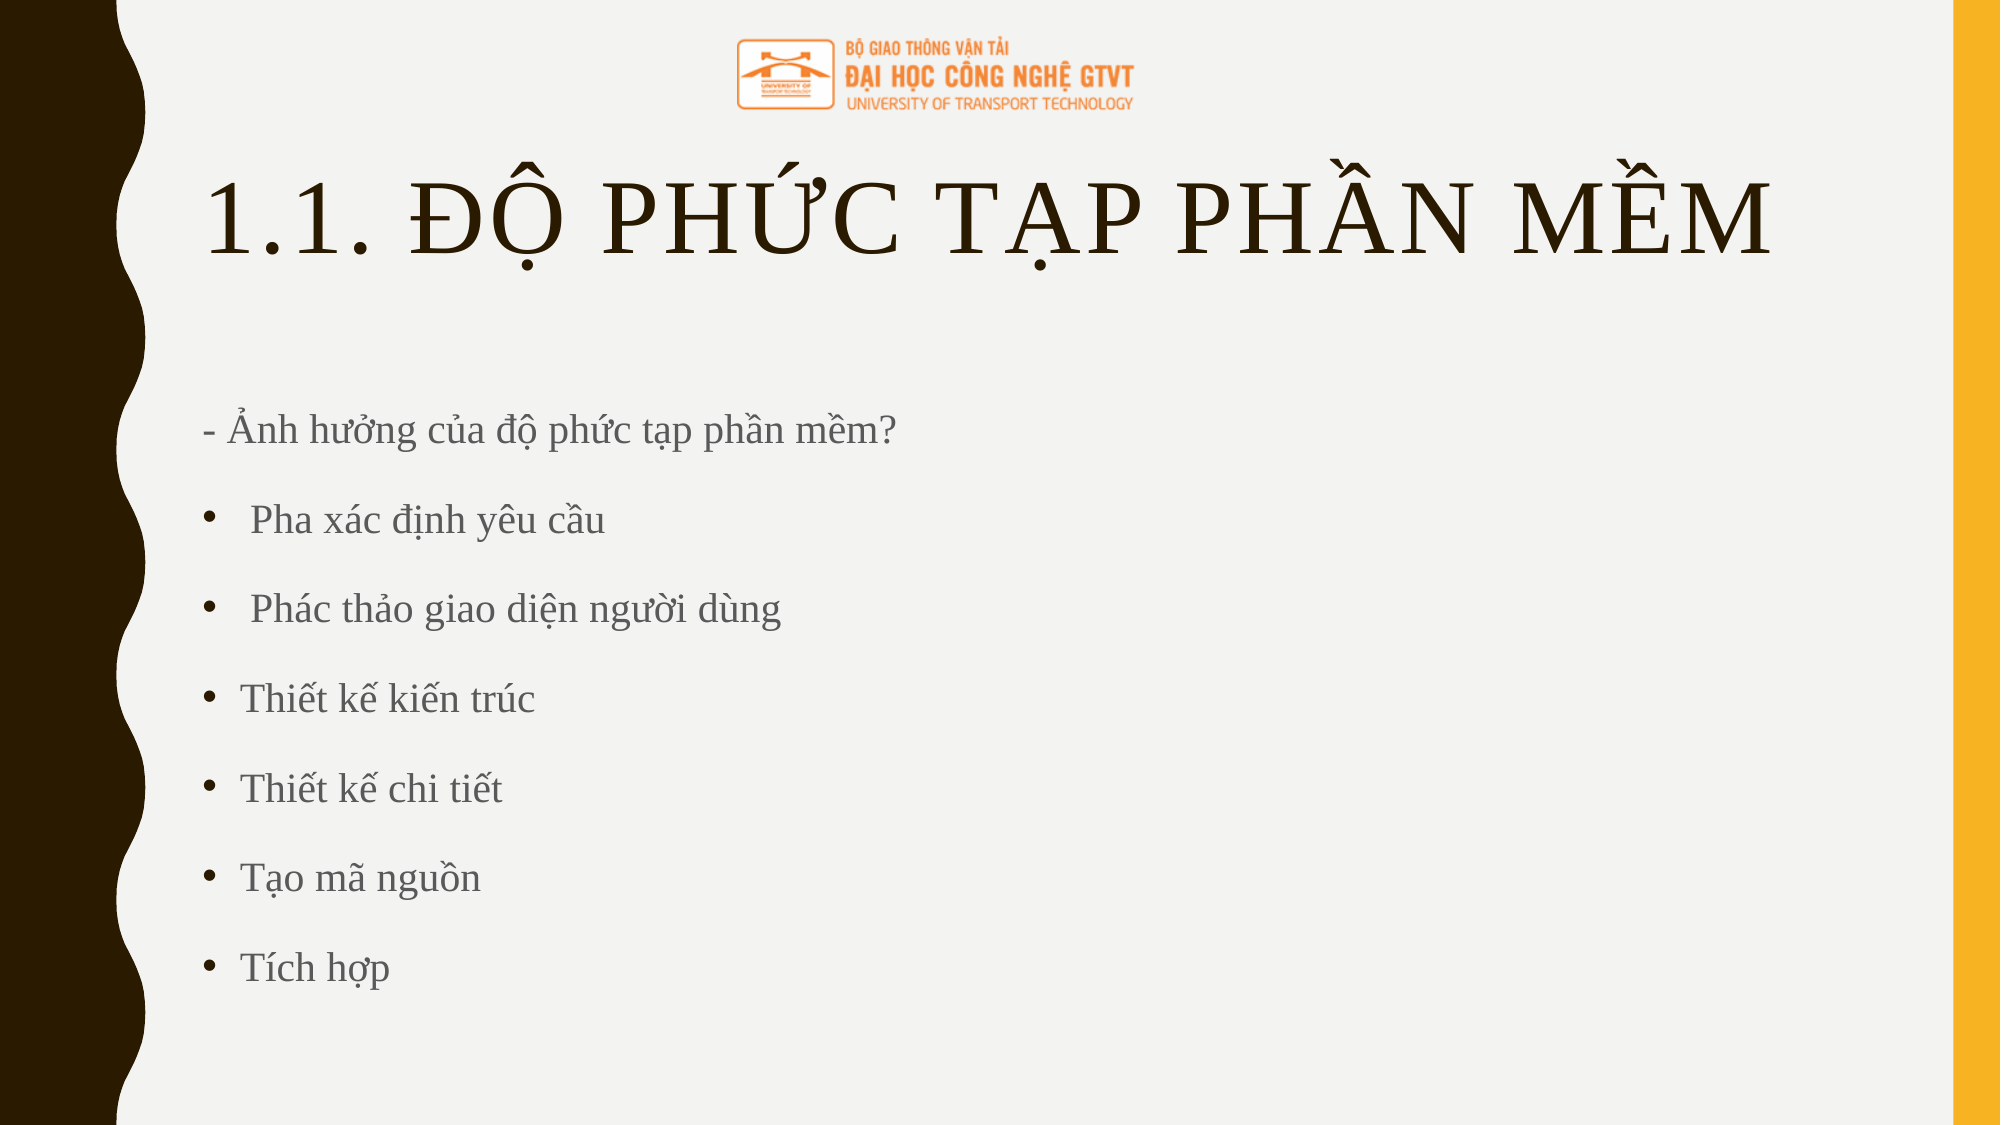

# 1.1. Độ phức tạp phần mềm
- Ảnh hưởng của độ phức tạp phần mềm?
 Pha xác định yêu cầu
 Phác thảo giao diện người dùng
Thiết kế kiến trúc
Thiết kế chi tiết
Tạo mã nguồn
Tích hợp